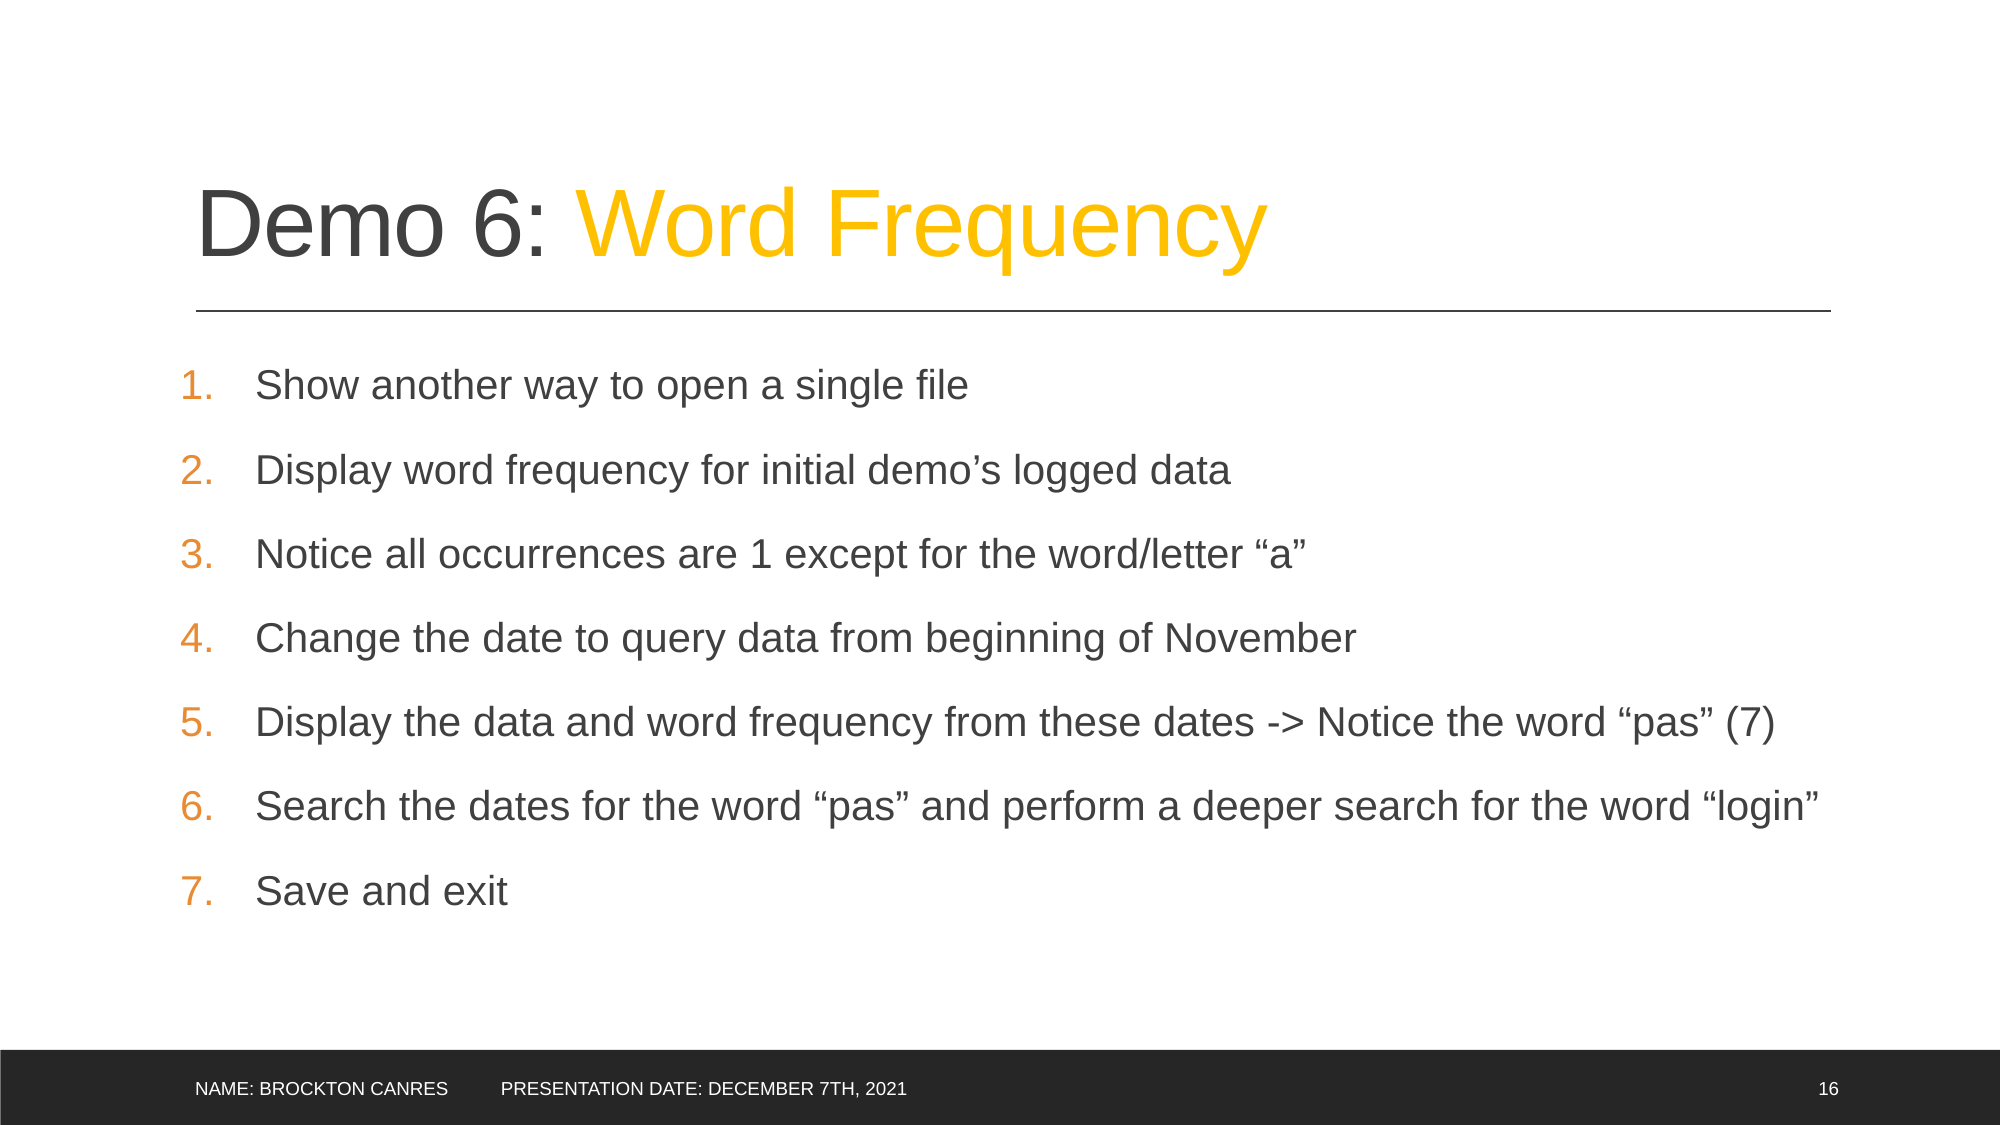

# Demo 6: Word Frequency
Show another way to open a single file
Display word frequency for initial demo’s logged data
Notice all occurrences are 1 except for the word/letter “a”
Change the date to query data from beginning of November
Display the data and word frequency from these dates -> Notice the word “pas” (7)
Search the dates for the word “pas” and perform a deeper search for the word “login”
Save and exit

Name: Brockton Canres          Presentation Date: December 7th, 2021
16